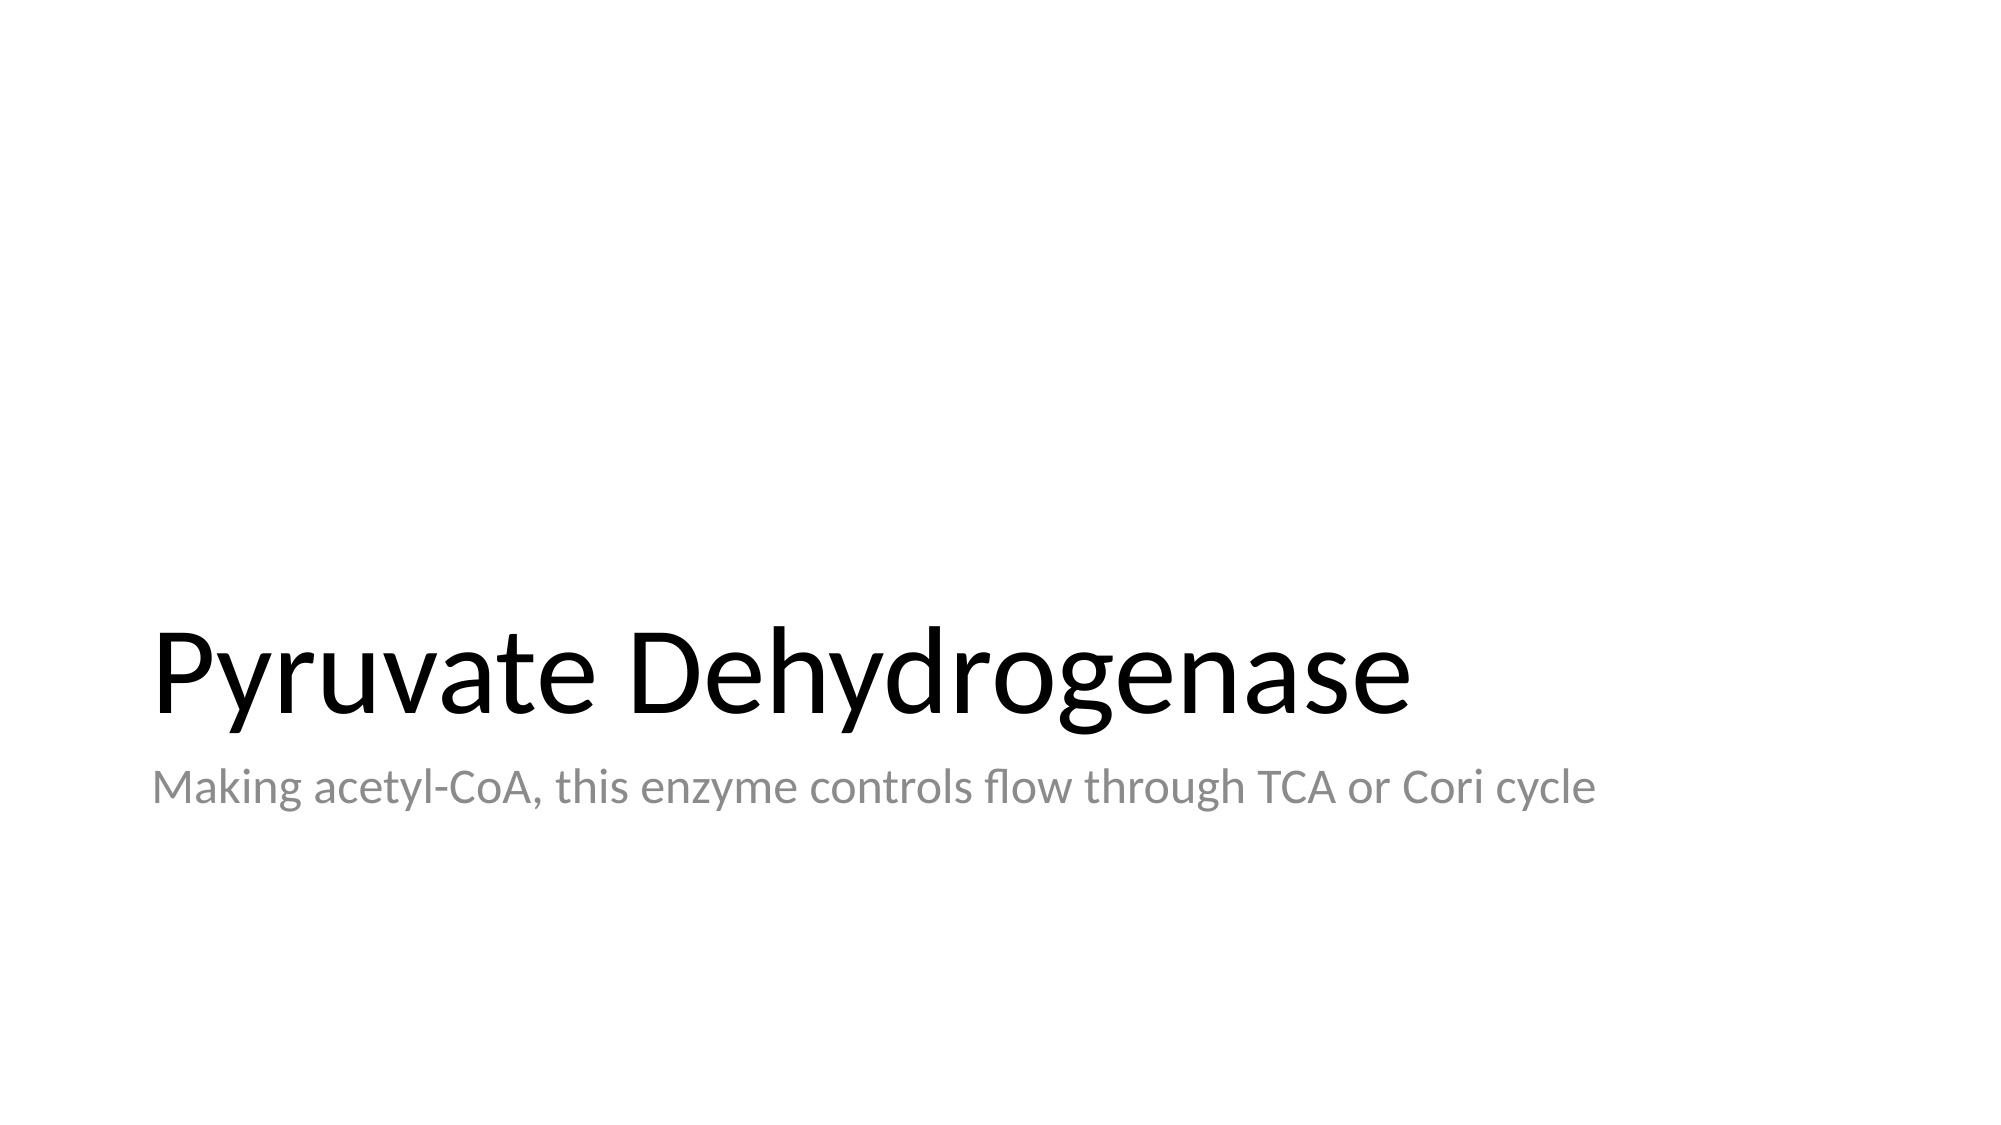

# Pyruvate Dehydrogenase
Making acetyl-CoA, this enzyme controls flow through TCA or Cori cycle